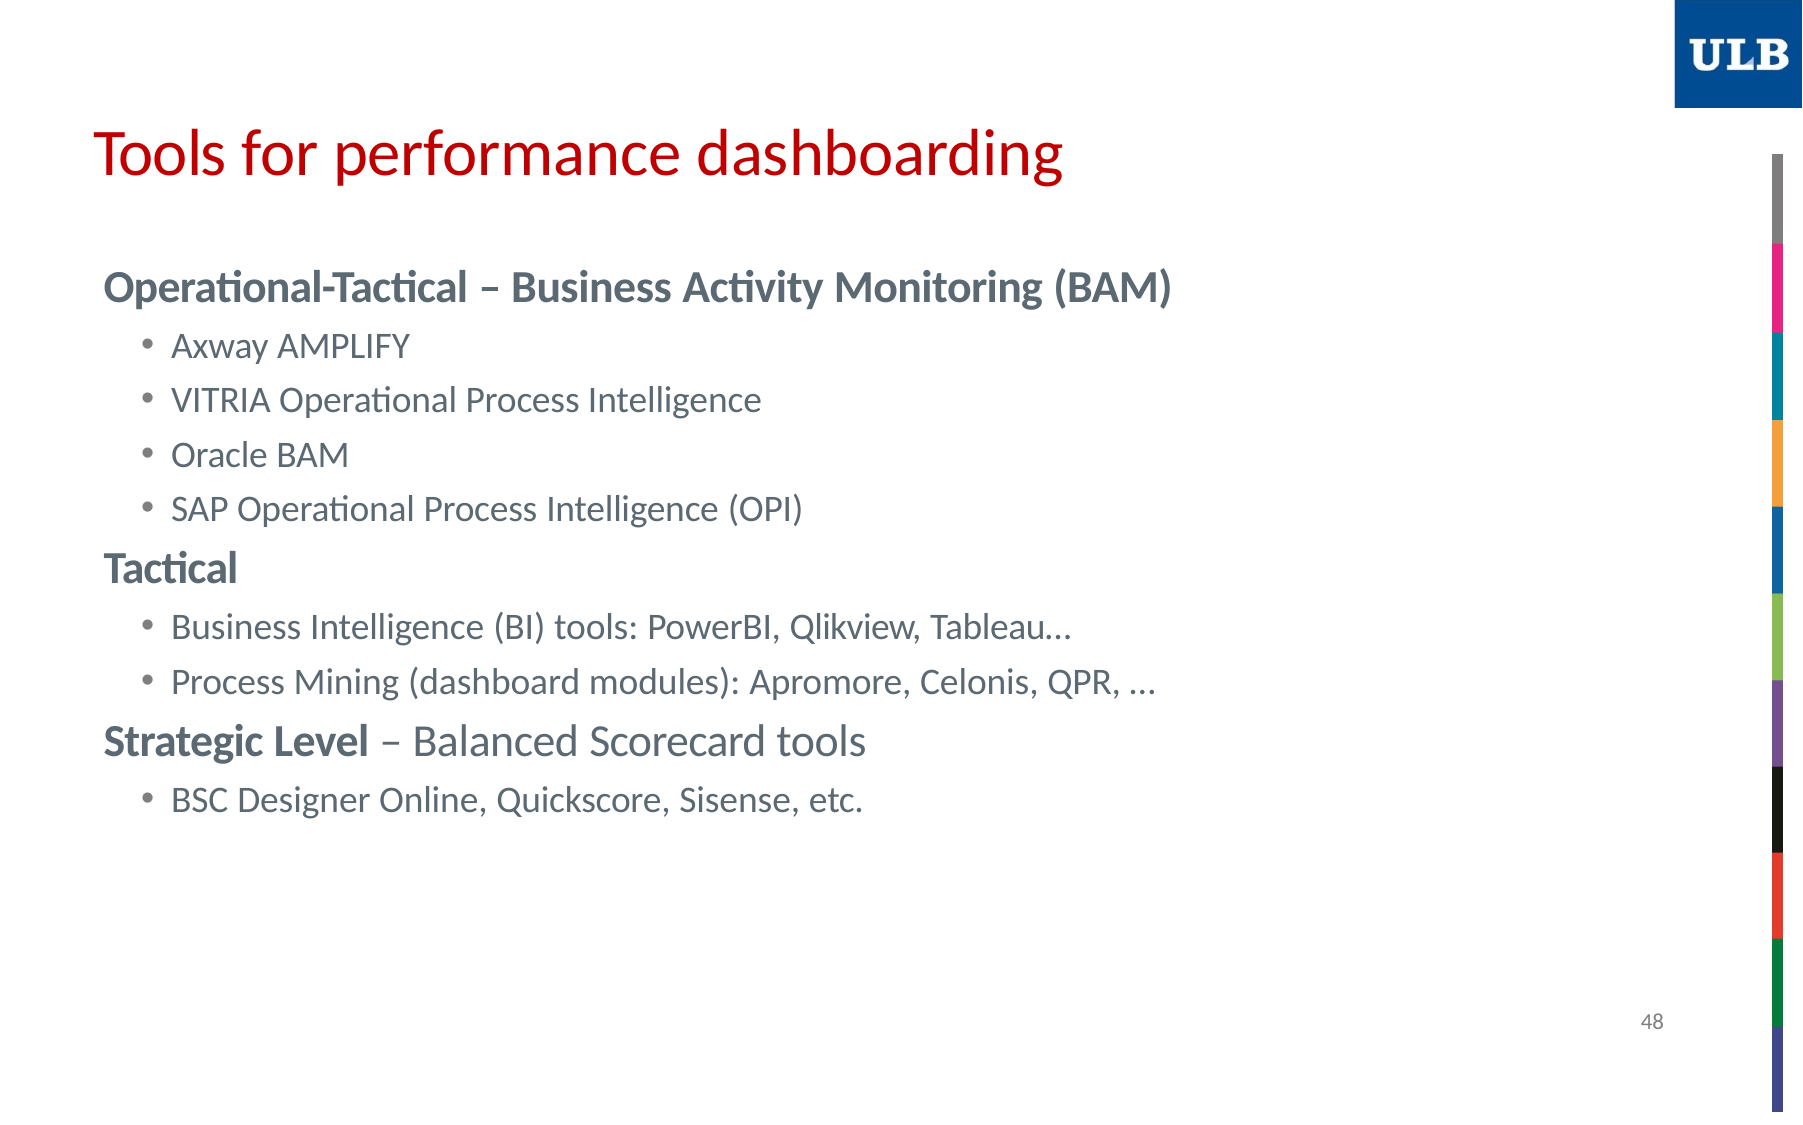

# Tools for performance dashboarding
Operational-Tactical – Business Activity Monitoring (BAM)
Axway AMPLIFY
VITRIA Operational Process Intelligence
Oracle BAM
SAP Operational Process Intelligence (OPI)
Tactical
Business Intelligence (BI) tools: PowerBI, Qlikview, Tableau…
Process Mining (dashboard modules): Apromore, Celonis, QPR, …
Strategic Level – Balanced Scorecard tools
BSC Designer Online, Quickscore, Sisense, etc.
48